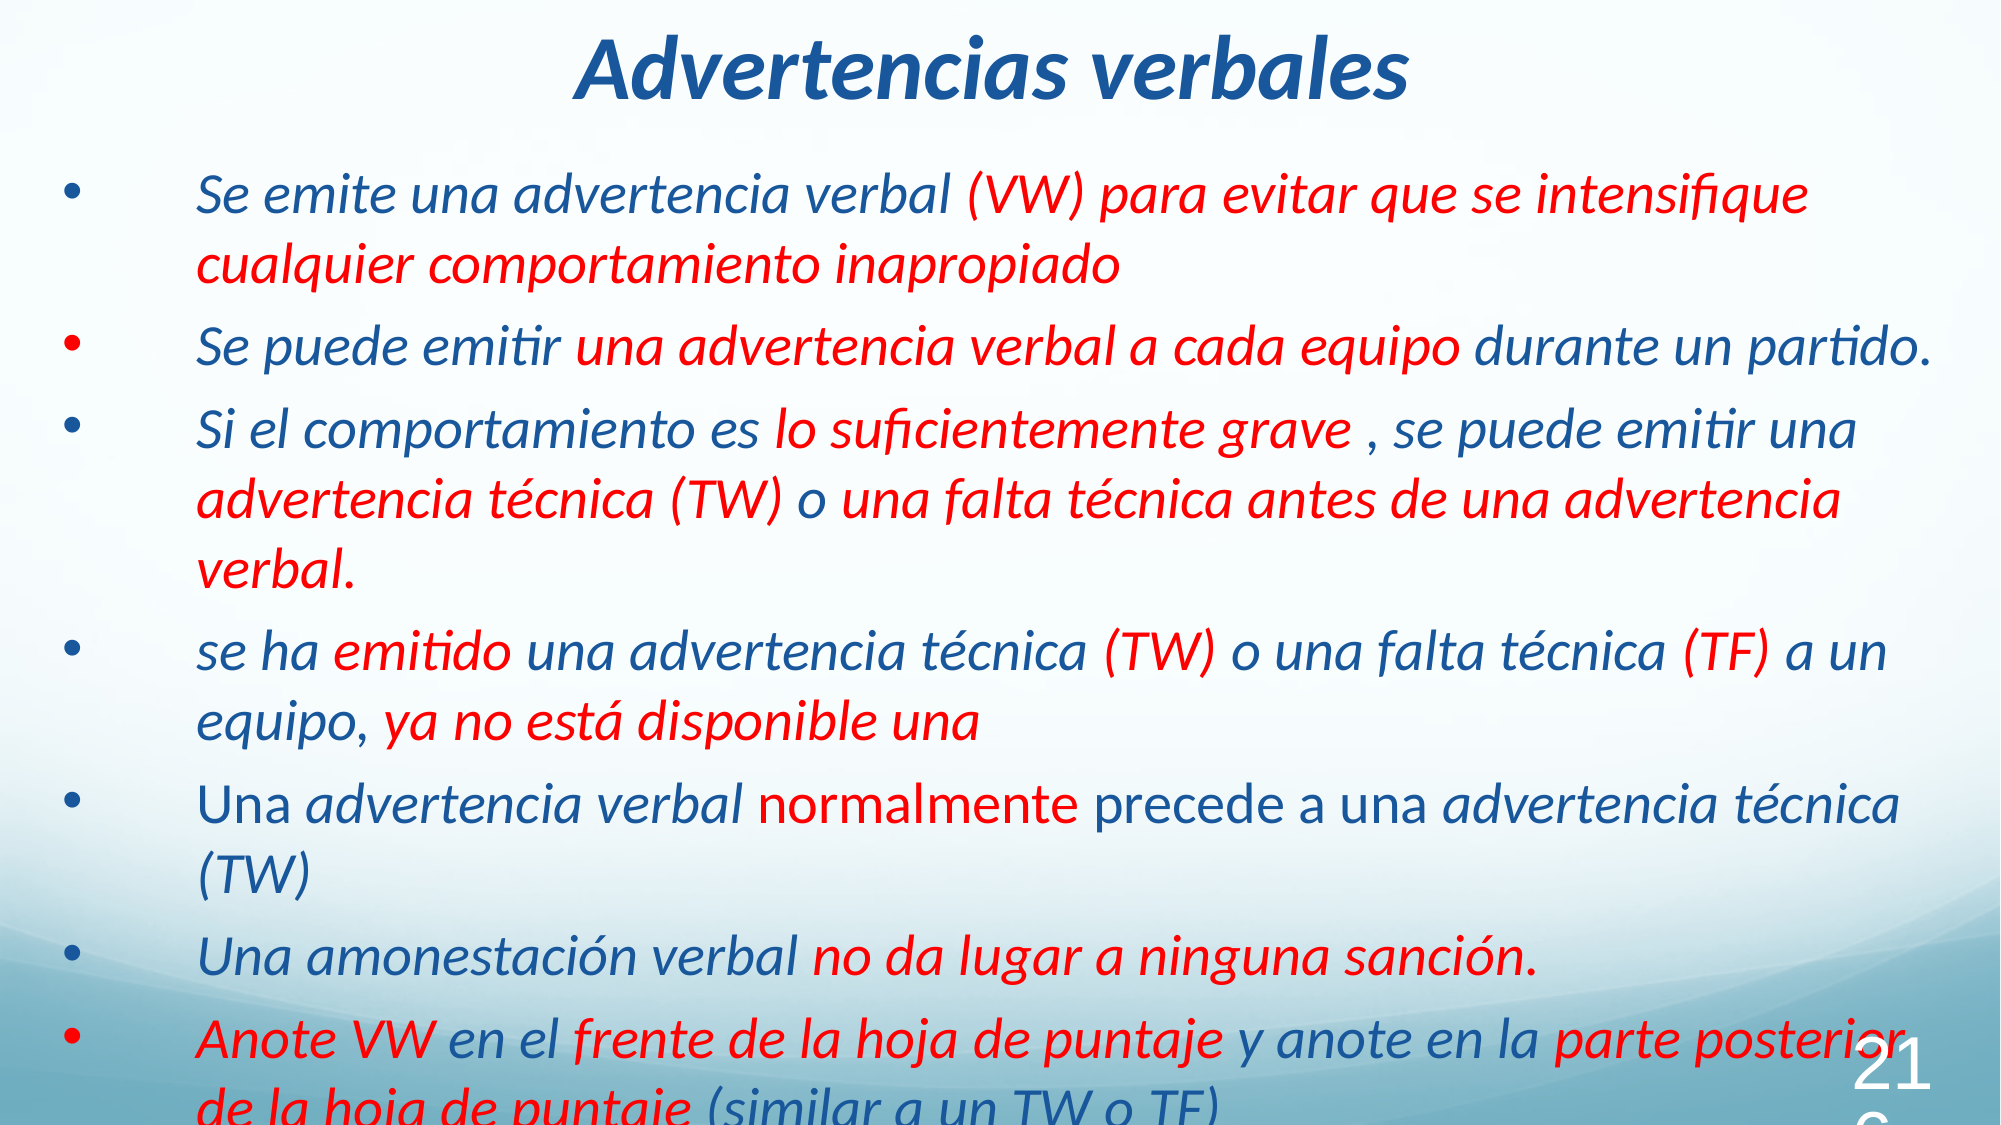

Advertencias verbales

Se emite una advertencia verbal (VW) para evitar que se intensifique cualquier comportamiento inapropiado
Se puede emitir una advertencia verbal a cada equipo durante un partido.
Si el comportamiento es lo suficientemente grave , se puede emitir una advertencia técnica (TW) o una falta técnica antes de una advertencia verbal.
se ha emitido una advertencia técnica (TW) o una falta técnica (TF) a un equipo, ya no está disponible una
Una advertencia verbal normalmente precede a una advertencia técnica (TW)
Una amonestación verbal no da lugar a ninguna sanción.
Anote VW en el frente de la hoja de puntaje y anote en la parte posterior de la hoja de puntaje (similar a un TW o TF)

216